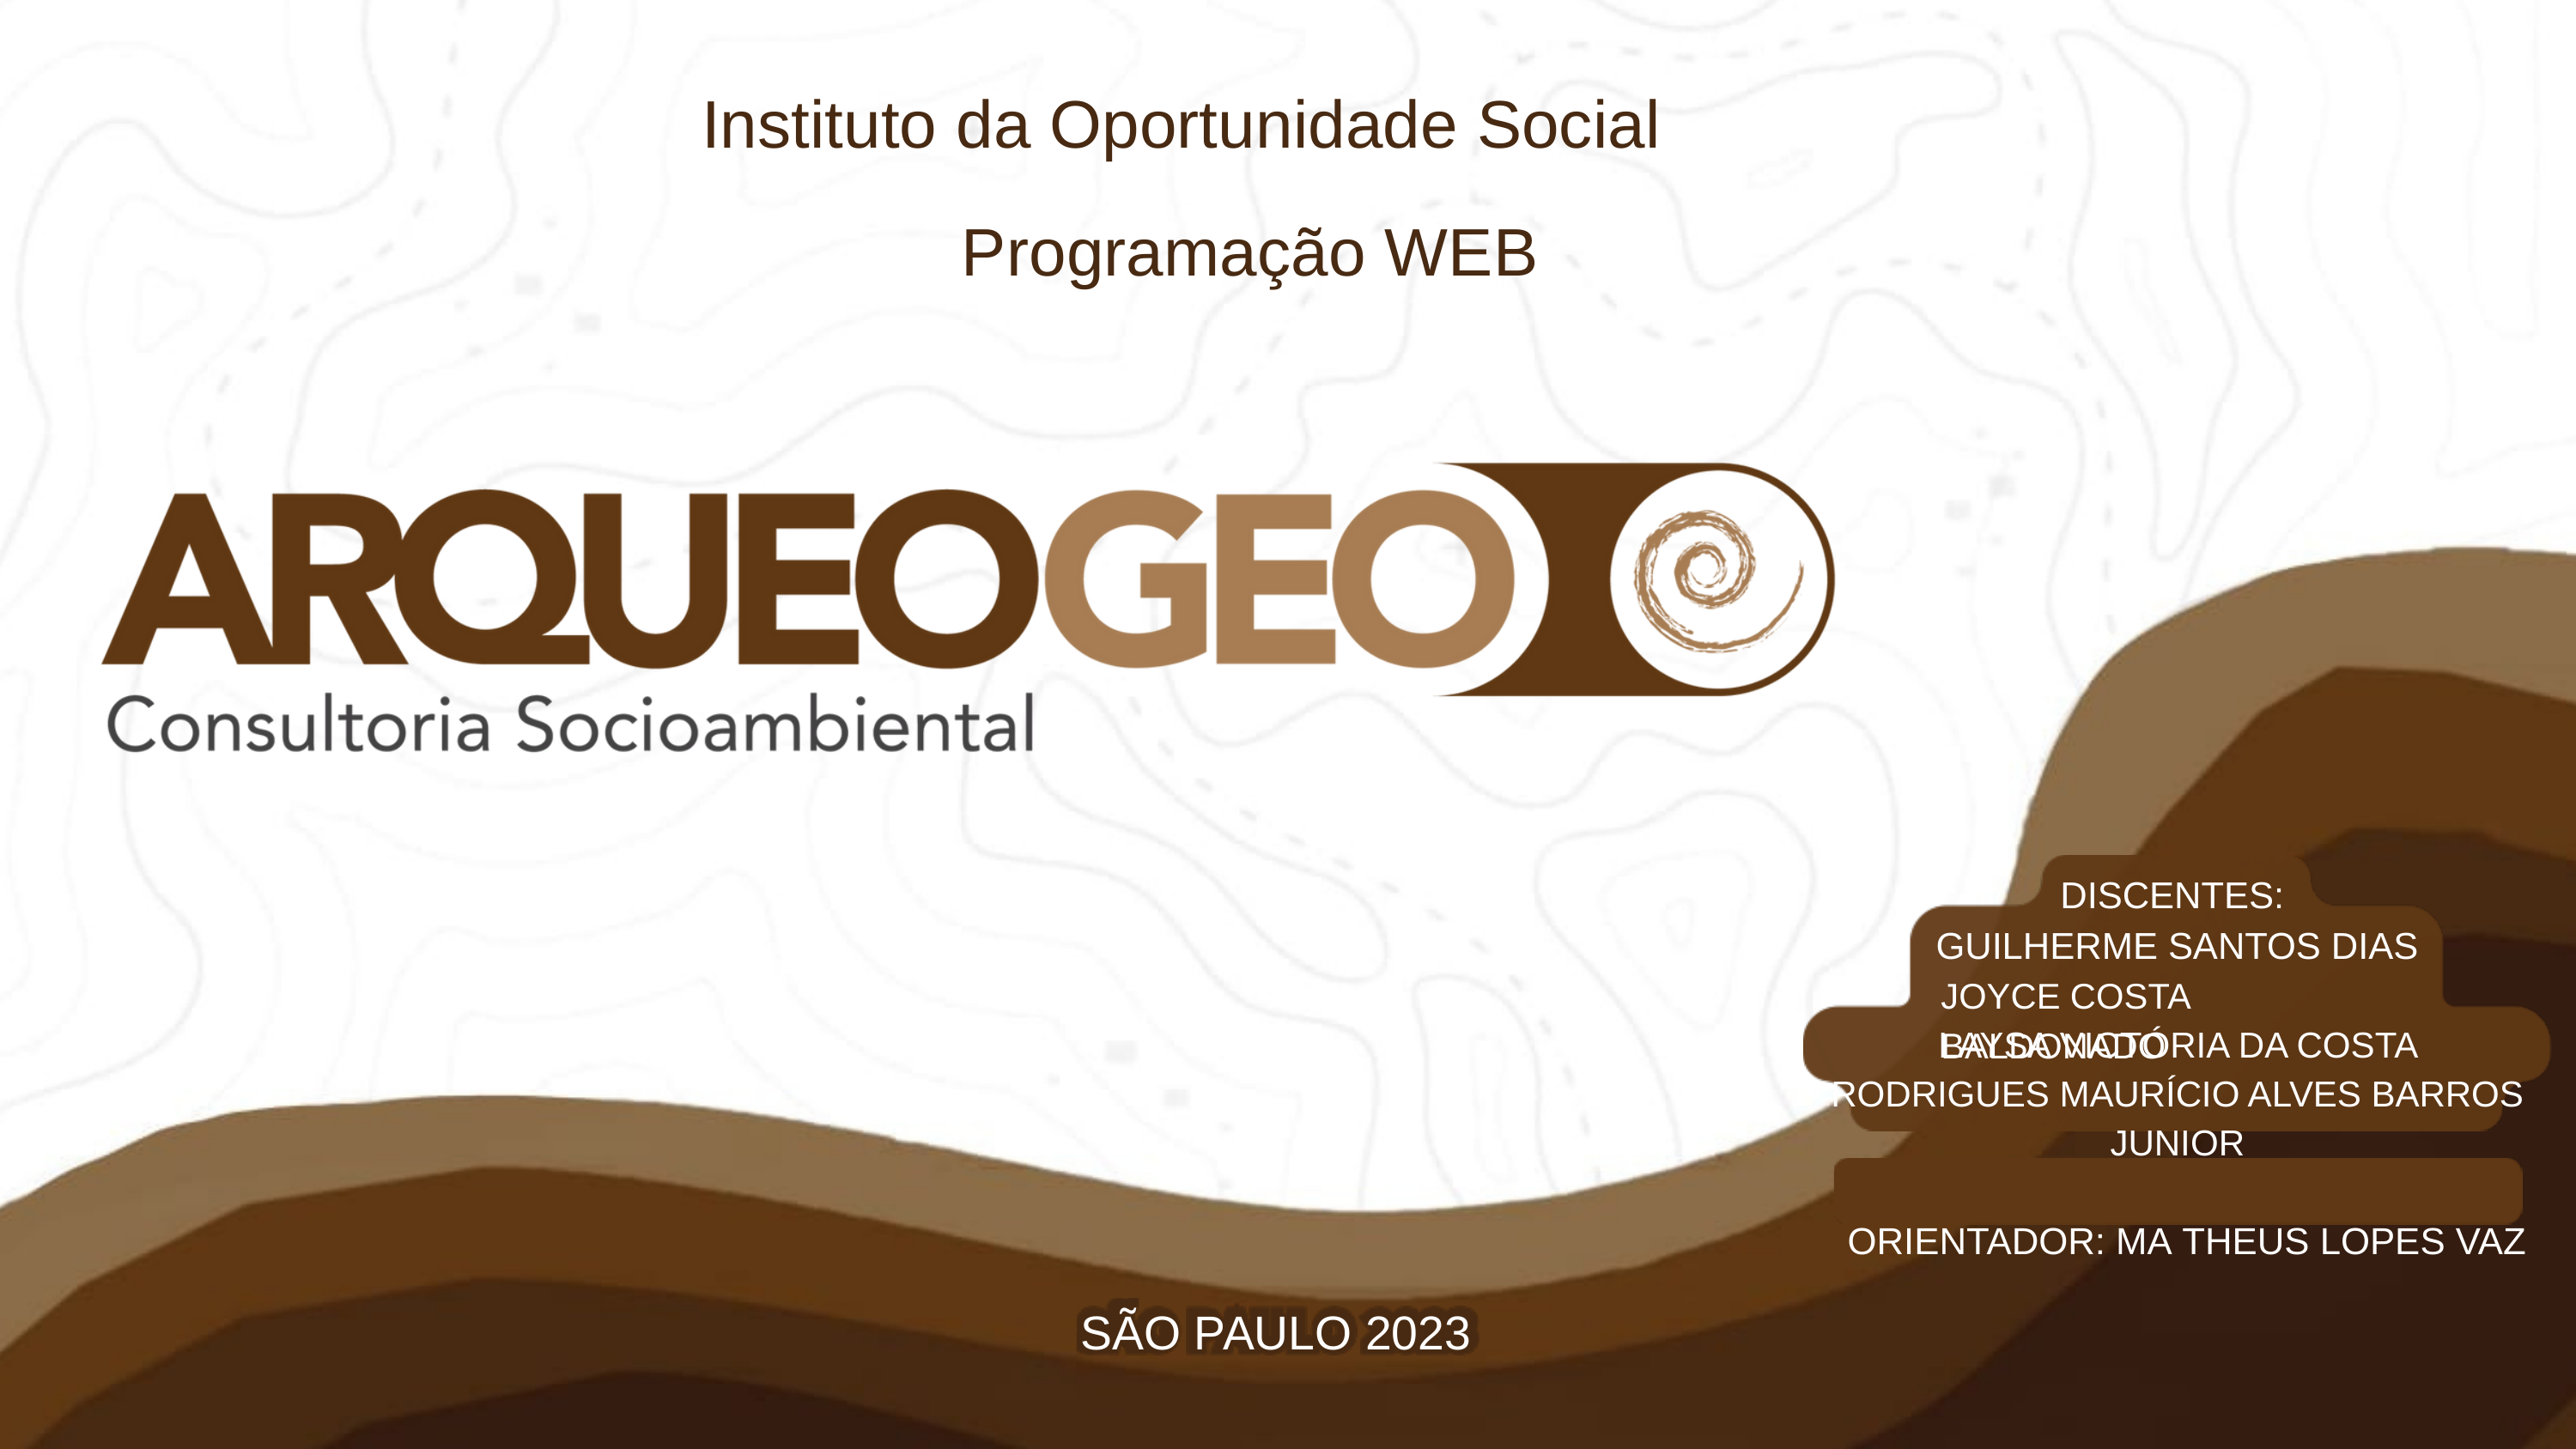

Instituto da Oportunidade Social

Programação WEB

DISCENTES:
GUILHERME SANTOS DIAS
JOYCE COSTA BALDONADO
LAYSA VICTÓRIA DA COSTA RODRIGUES MAURÍCIO ALVES BARROS JUNIOR

ORIENTADOR: MA THEUS LOPES VAZ

SÃO PAULO 2023